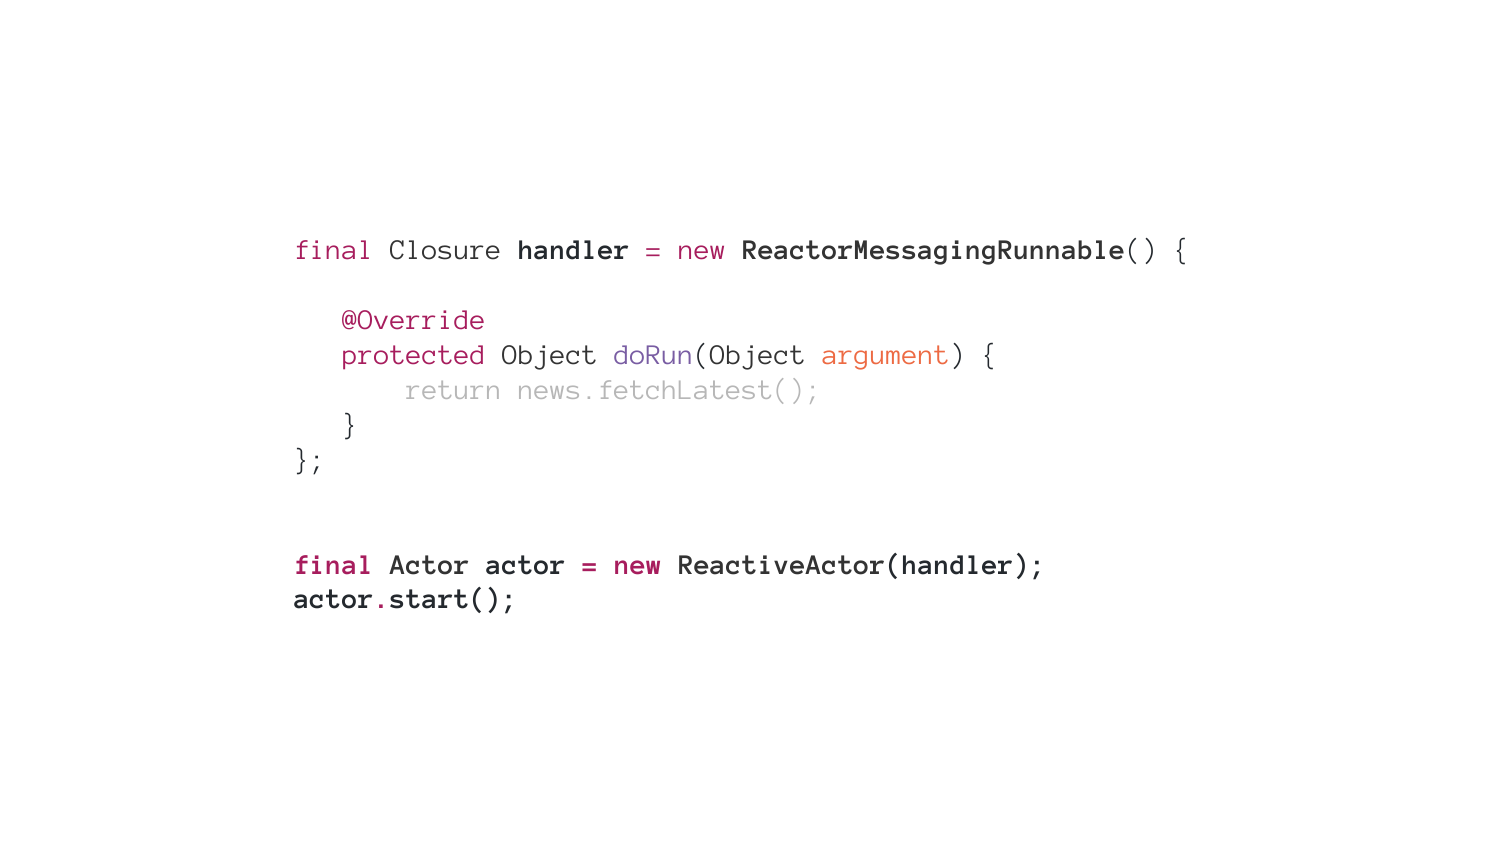

final Closure handler = new ReactorMessagingRunnable() {

   @Override
   protected Object doRun(Object argument) {
       return news.fetchLatest();
   }
};

final Actor actor = new ReactiveActor(handler);
actor.start();